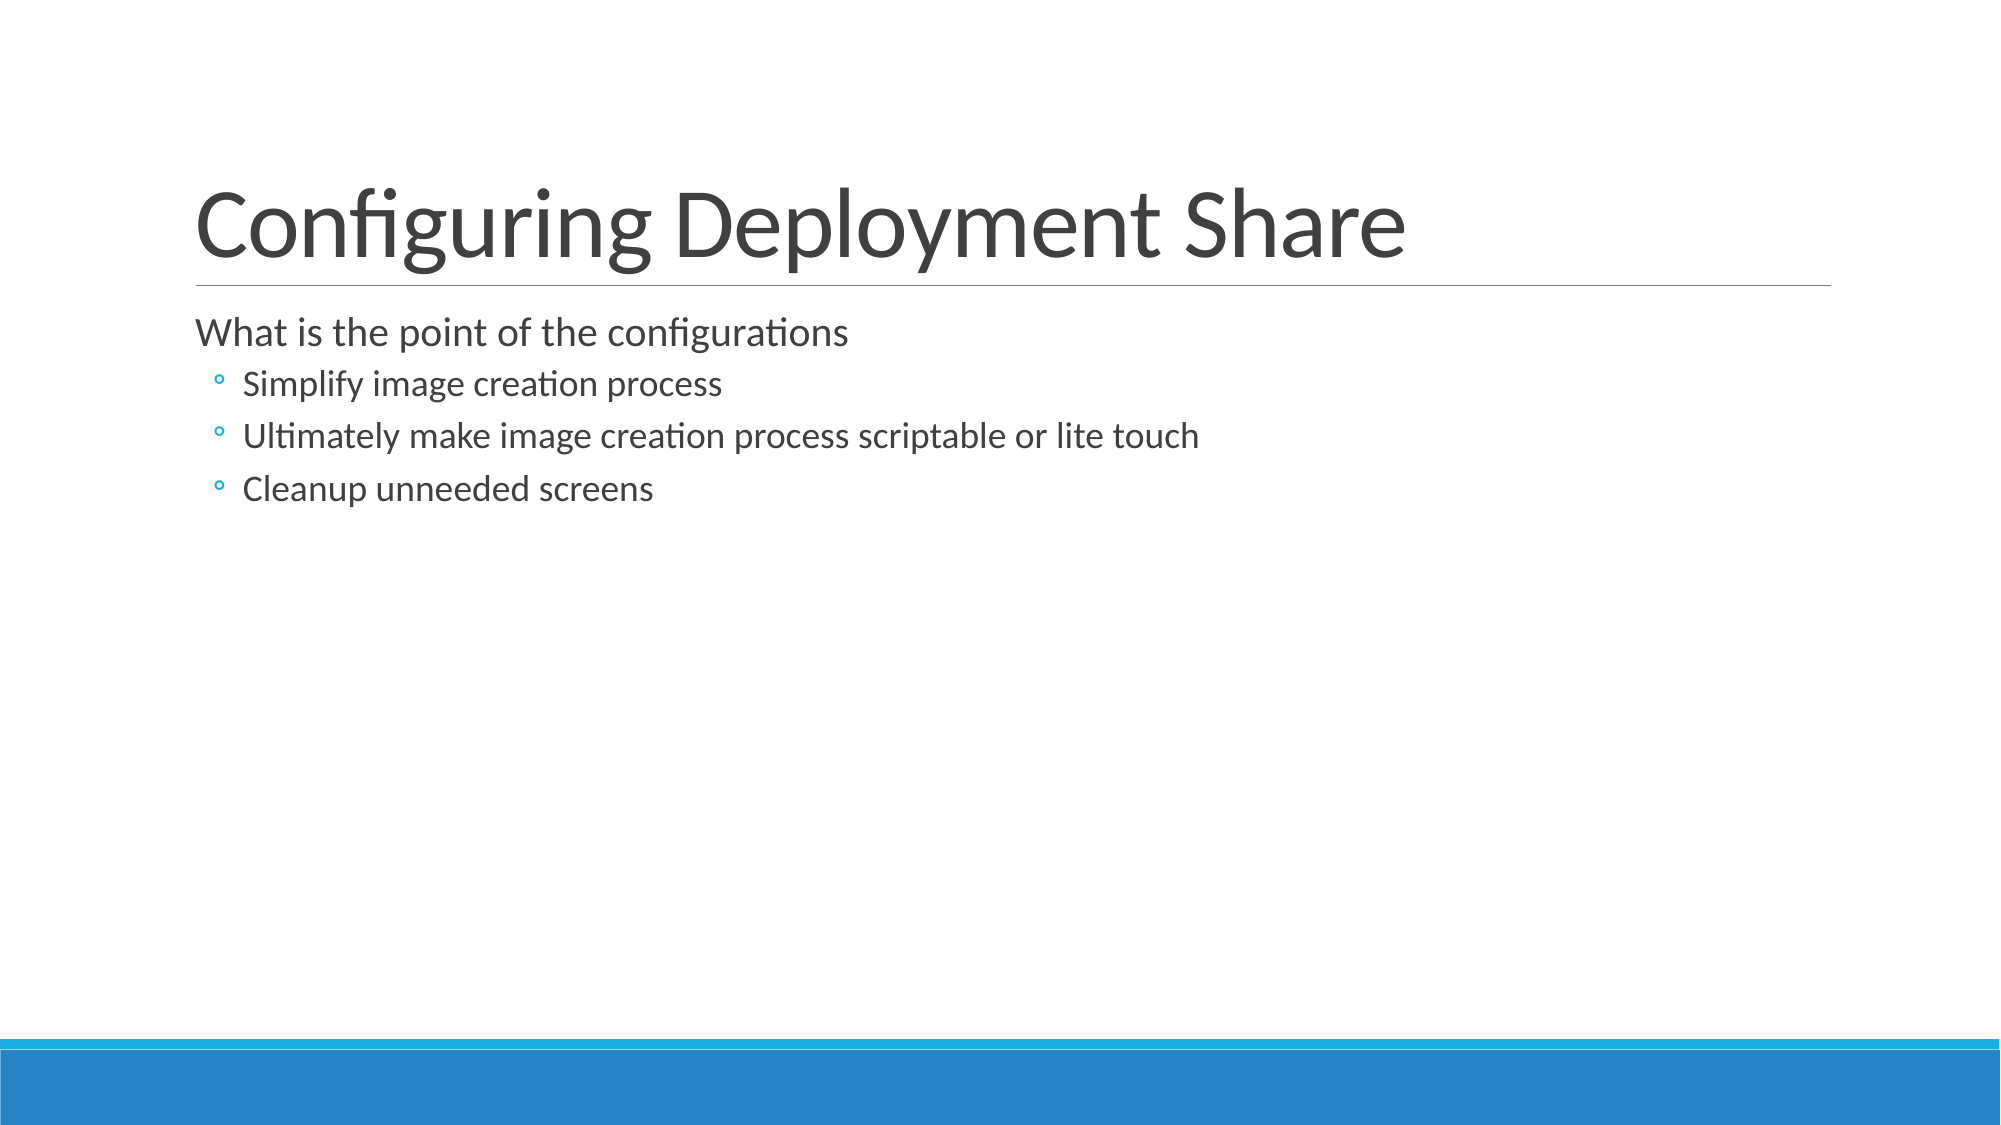

# Configuring Deployment Share
What is the point of the configurations
Simplify image creation process
Ultimately make image creation process scriptable or lite touch
Cleanup unneeded screens